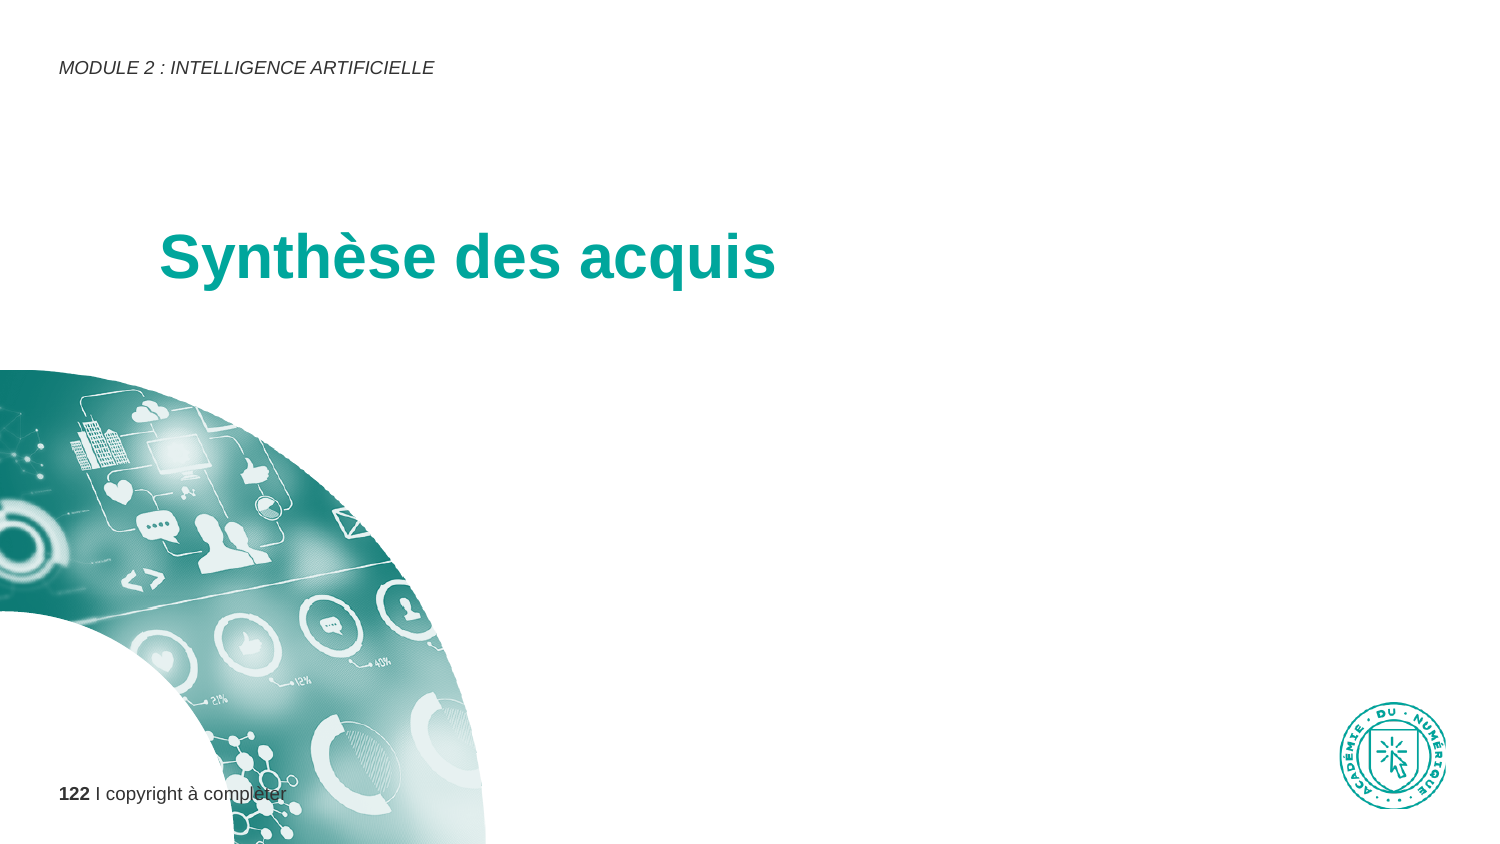

MODULE 2 : INTELLIGENCE ARTIFICIELLE
Synthèse des acquis